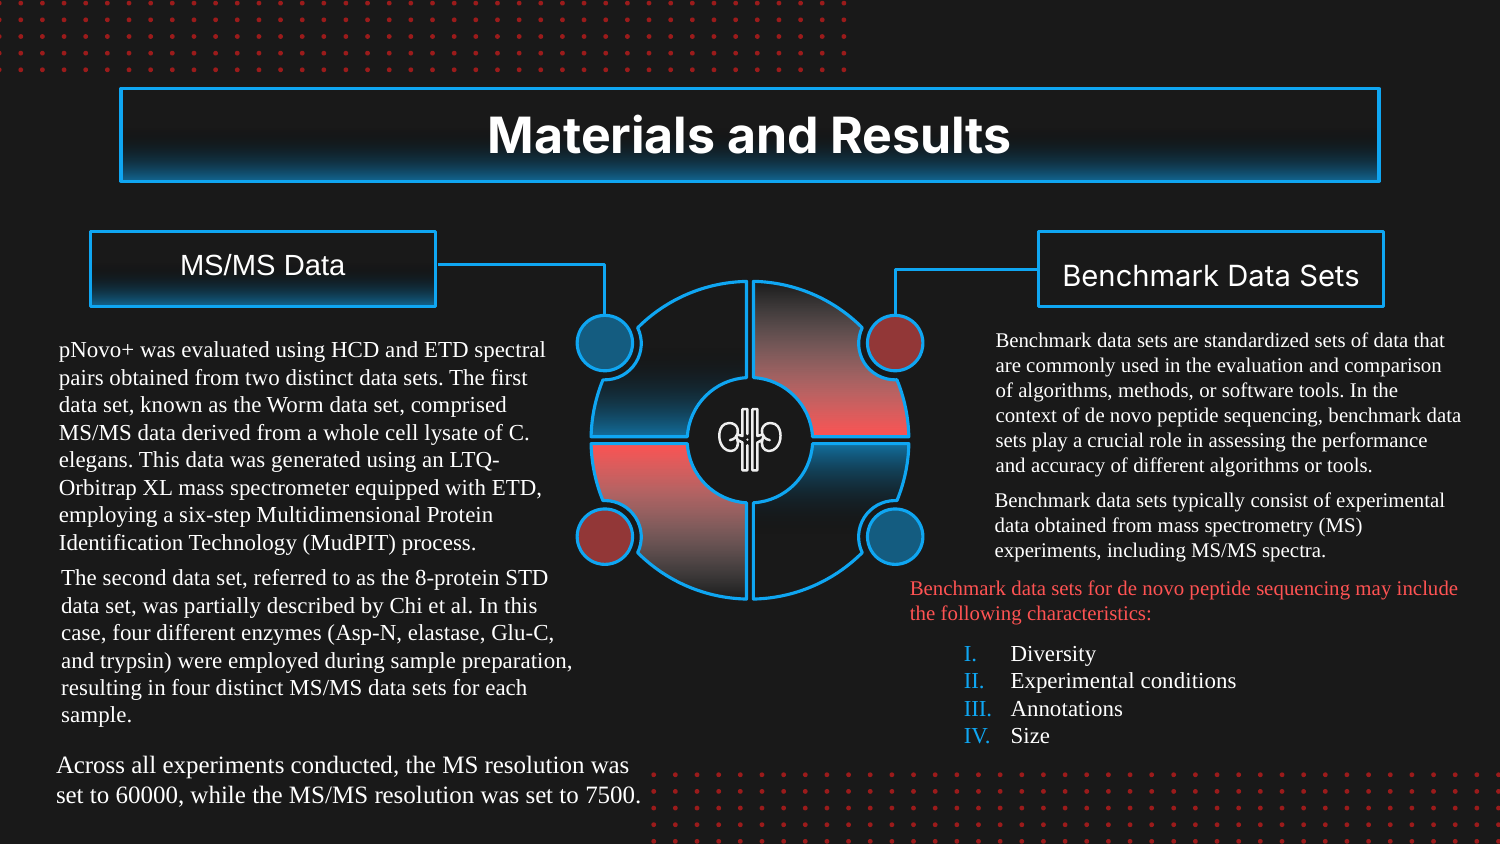

# Materials and Results
MS/MS Data

Benchmark Data Sets

Benchmark data sets are standardized sets of data that are commonly used in the evaluation and comparison of algorithms, methods, or software tools. In the context of de novo peptide sequencing, benchmark data sets play a crucial role in assessing the performance and accuracy of different algorithms or tools.
pNovo+ was evaluated using HCD and ETD spectral pairs obtained from two distinct data sets. The first data set, known as the Worm data set, comprised MS/MS data derived from a whole cell lysate of C. elegans. This data was generated using an LTQ-Orbitrap XL mass spectrometer equipped with ETD, employing a six-step Multidimensional Protein Identification Technology (MudPIT) process.

Benchmark data sets typically consist of experimental data obtained from mass spectrometry (MS) experiments, including MS/MS spectra.

The second data set, referred to as the 8-protein STD data set, was partially described by Chi et al. In this case, four different enzymes (Asp-N, elastase, Glu-C, and trypsin) were employed during sample preparation, resulting in four distinct MS/MS data sets for each sample.
Benchmark data sets for de novo peptide sequencing may include the following characteristics:
Diversity
Experimental conditions
Annotations
Size
Across all experiments conducted, the MS resolution was set to 60000, while the MS/MS resolution was set to 7500.